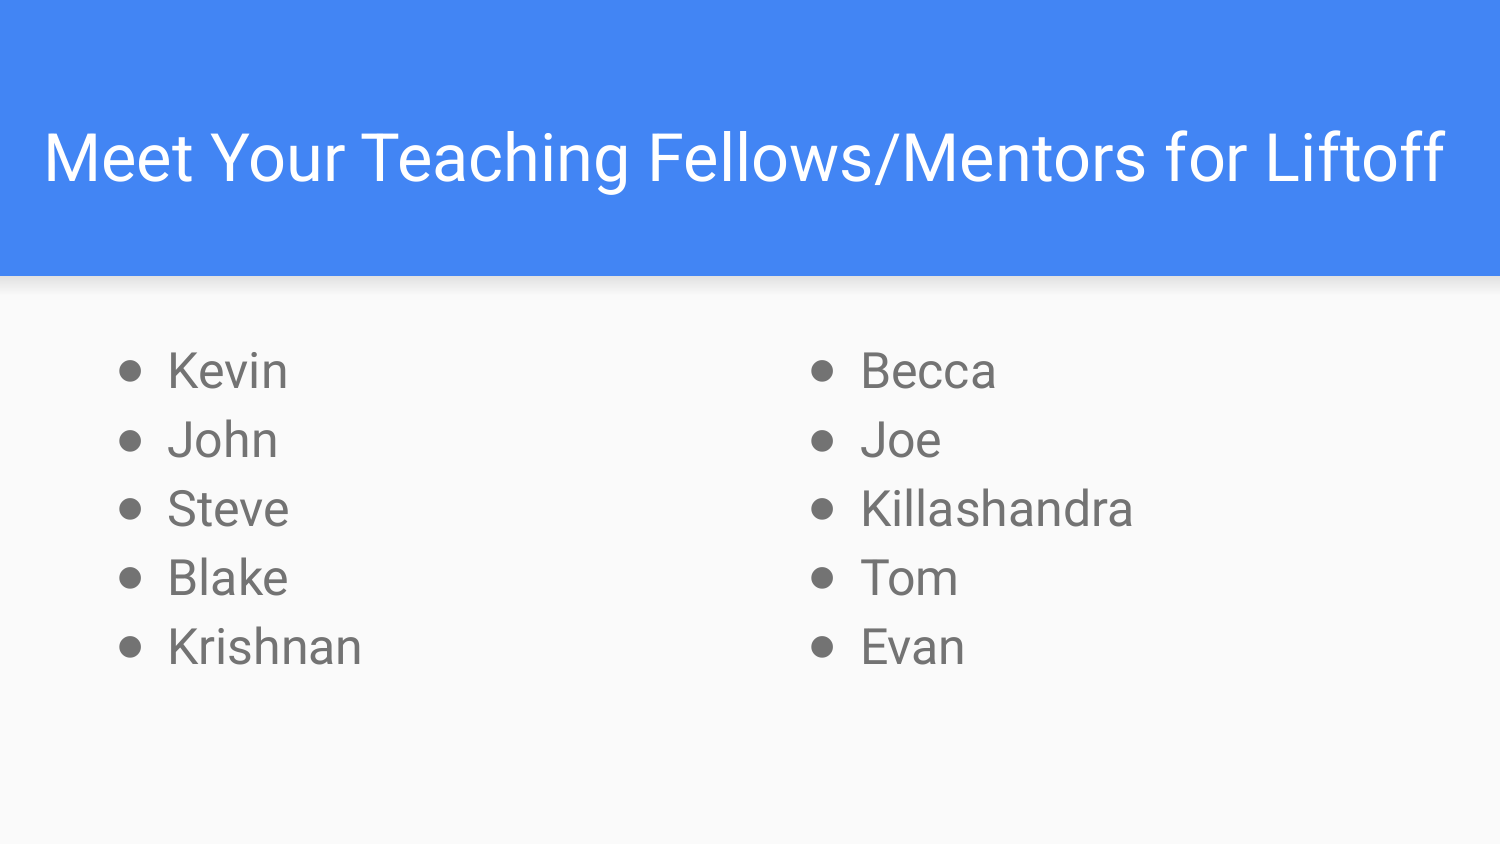

# Meet Your Teaching Fellows/Mentors for Liftoff
Kevin
John
Steve
Blake
Krishnan

Becca
Joe
Killashandra
Tom
Evan